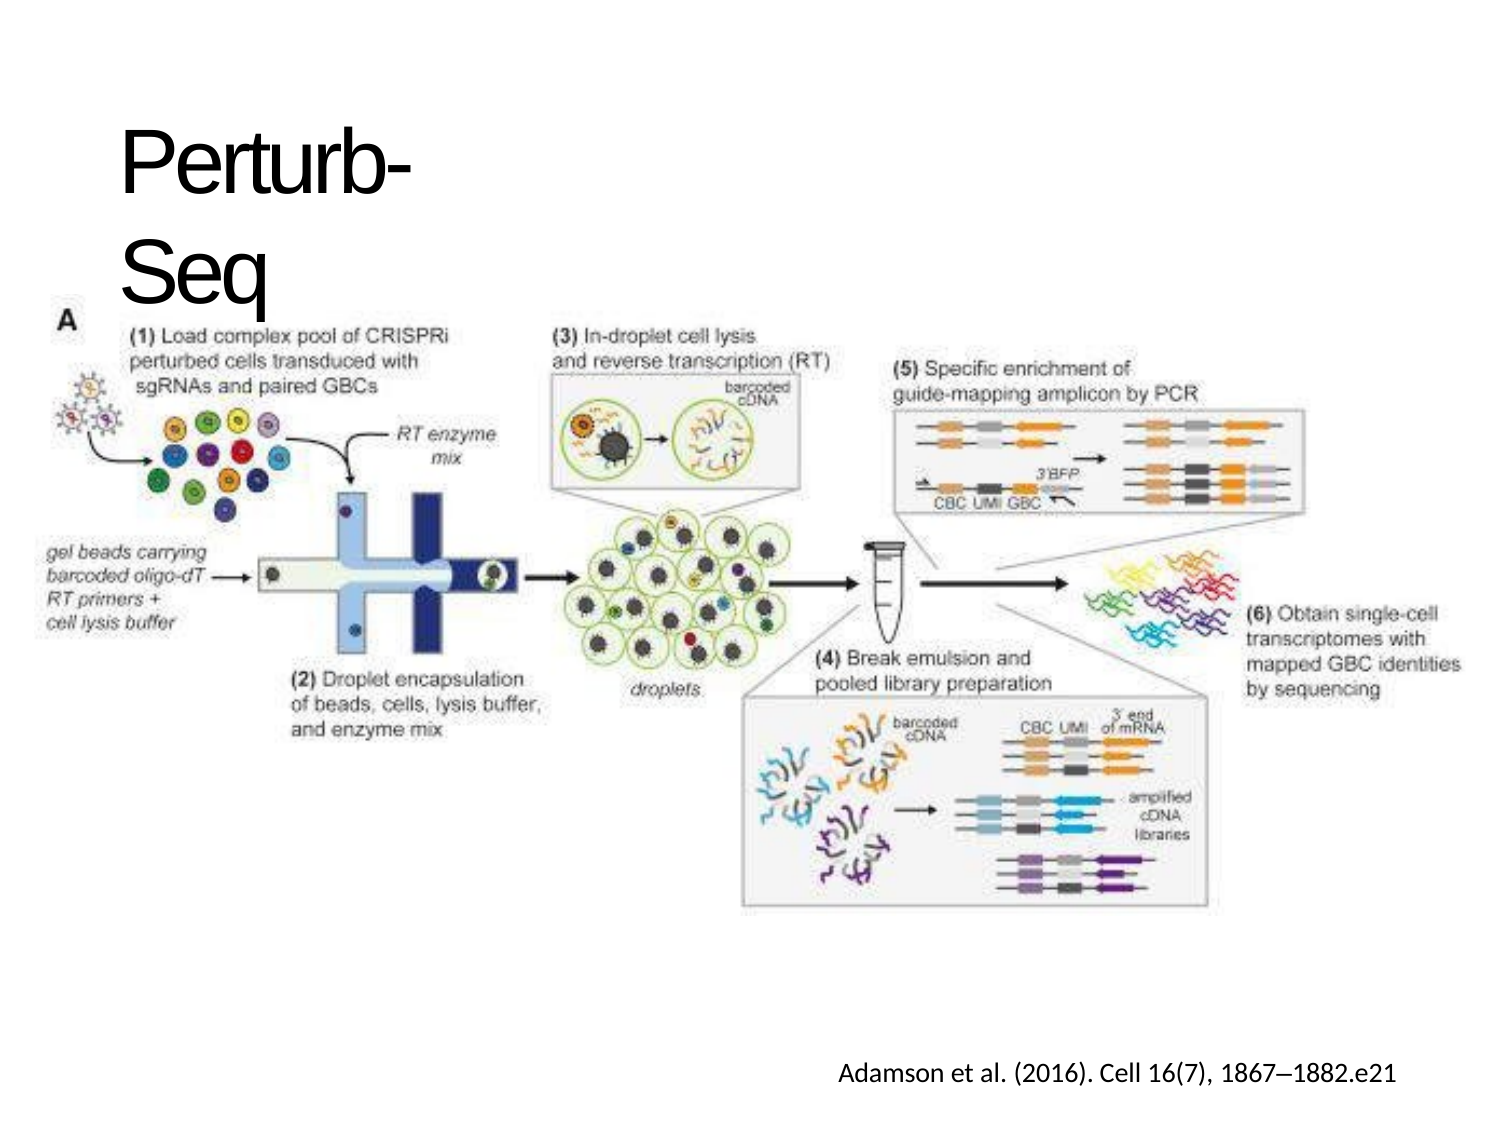

# Perturb-Seq

Adamson et al. (2016). Cell 16(7), 1867–1882.e21